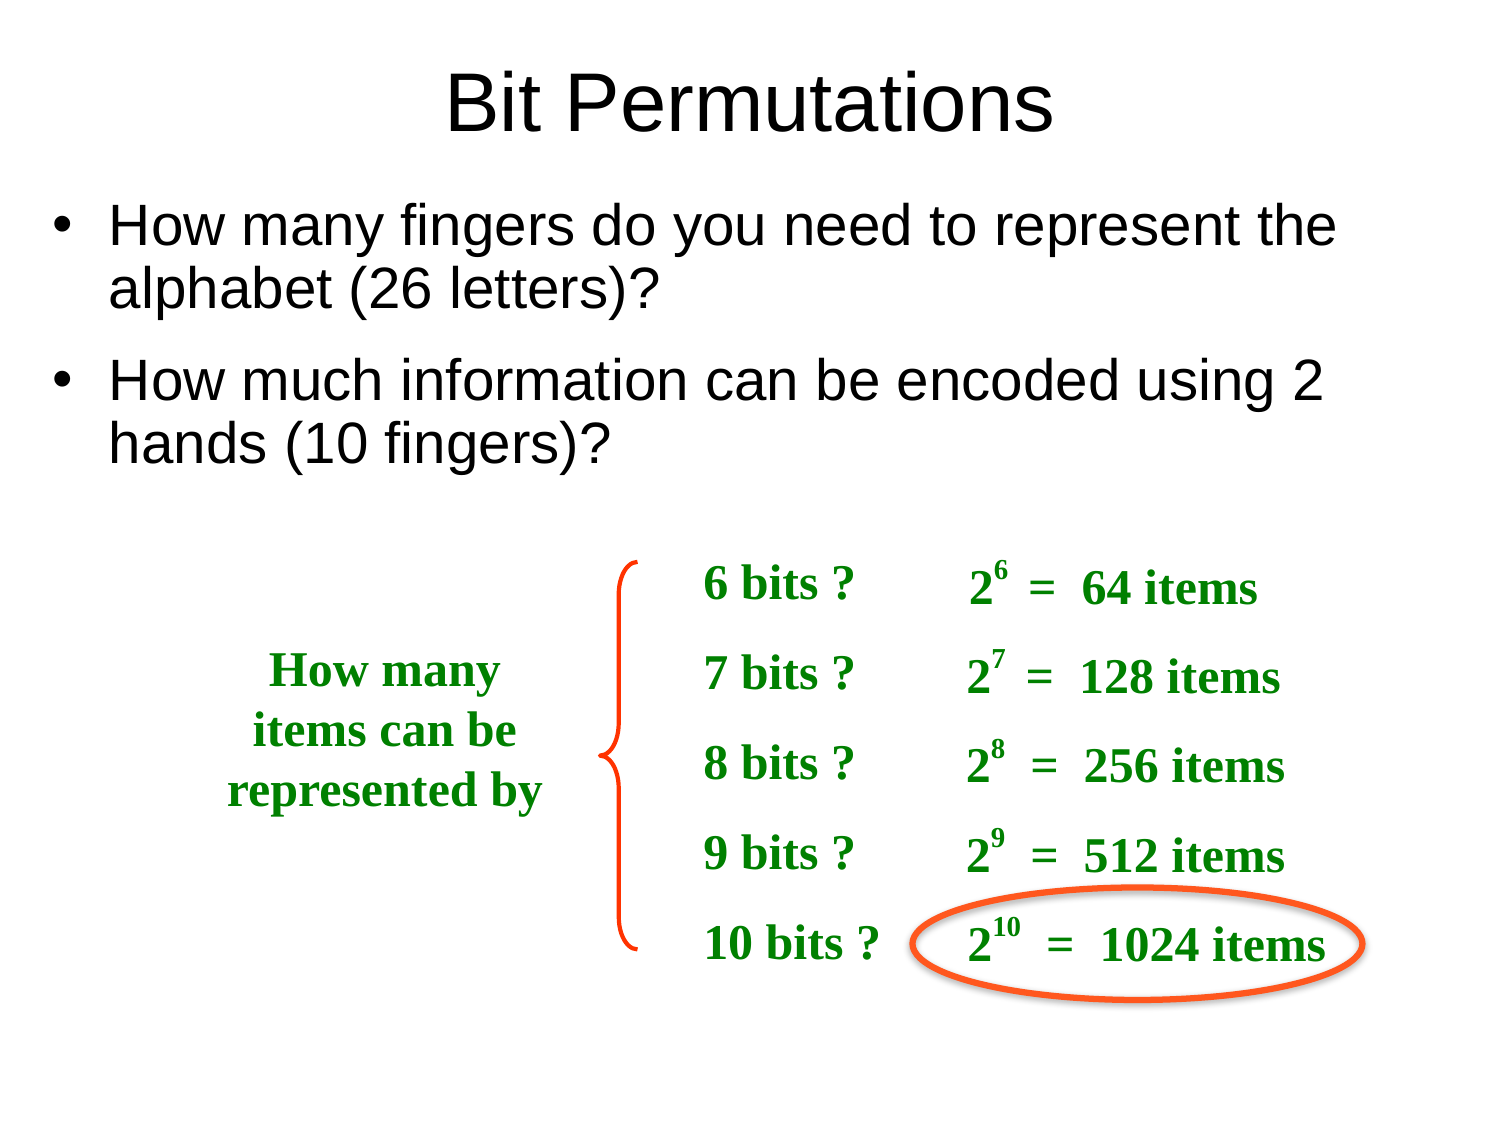

# Bit Permutations
How many fingers do you need to represent the alphabet (26 letters)?
How much information can be encoded using 2 hands (10 fingers)?
6 bits ?
7 bits ?
8 bits ?
9 bits ?
10 bits ?

How many
items can be
represented by
26  =  64 items
27  =  128 items
28  =  256 items
29  =  512 items
210  =  1024 items